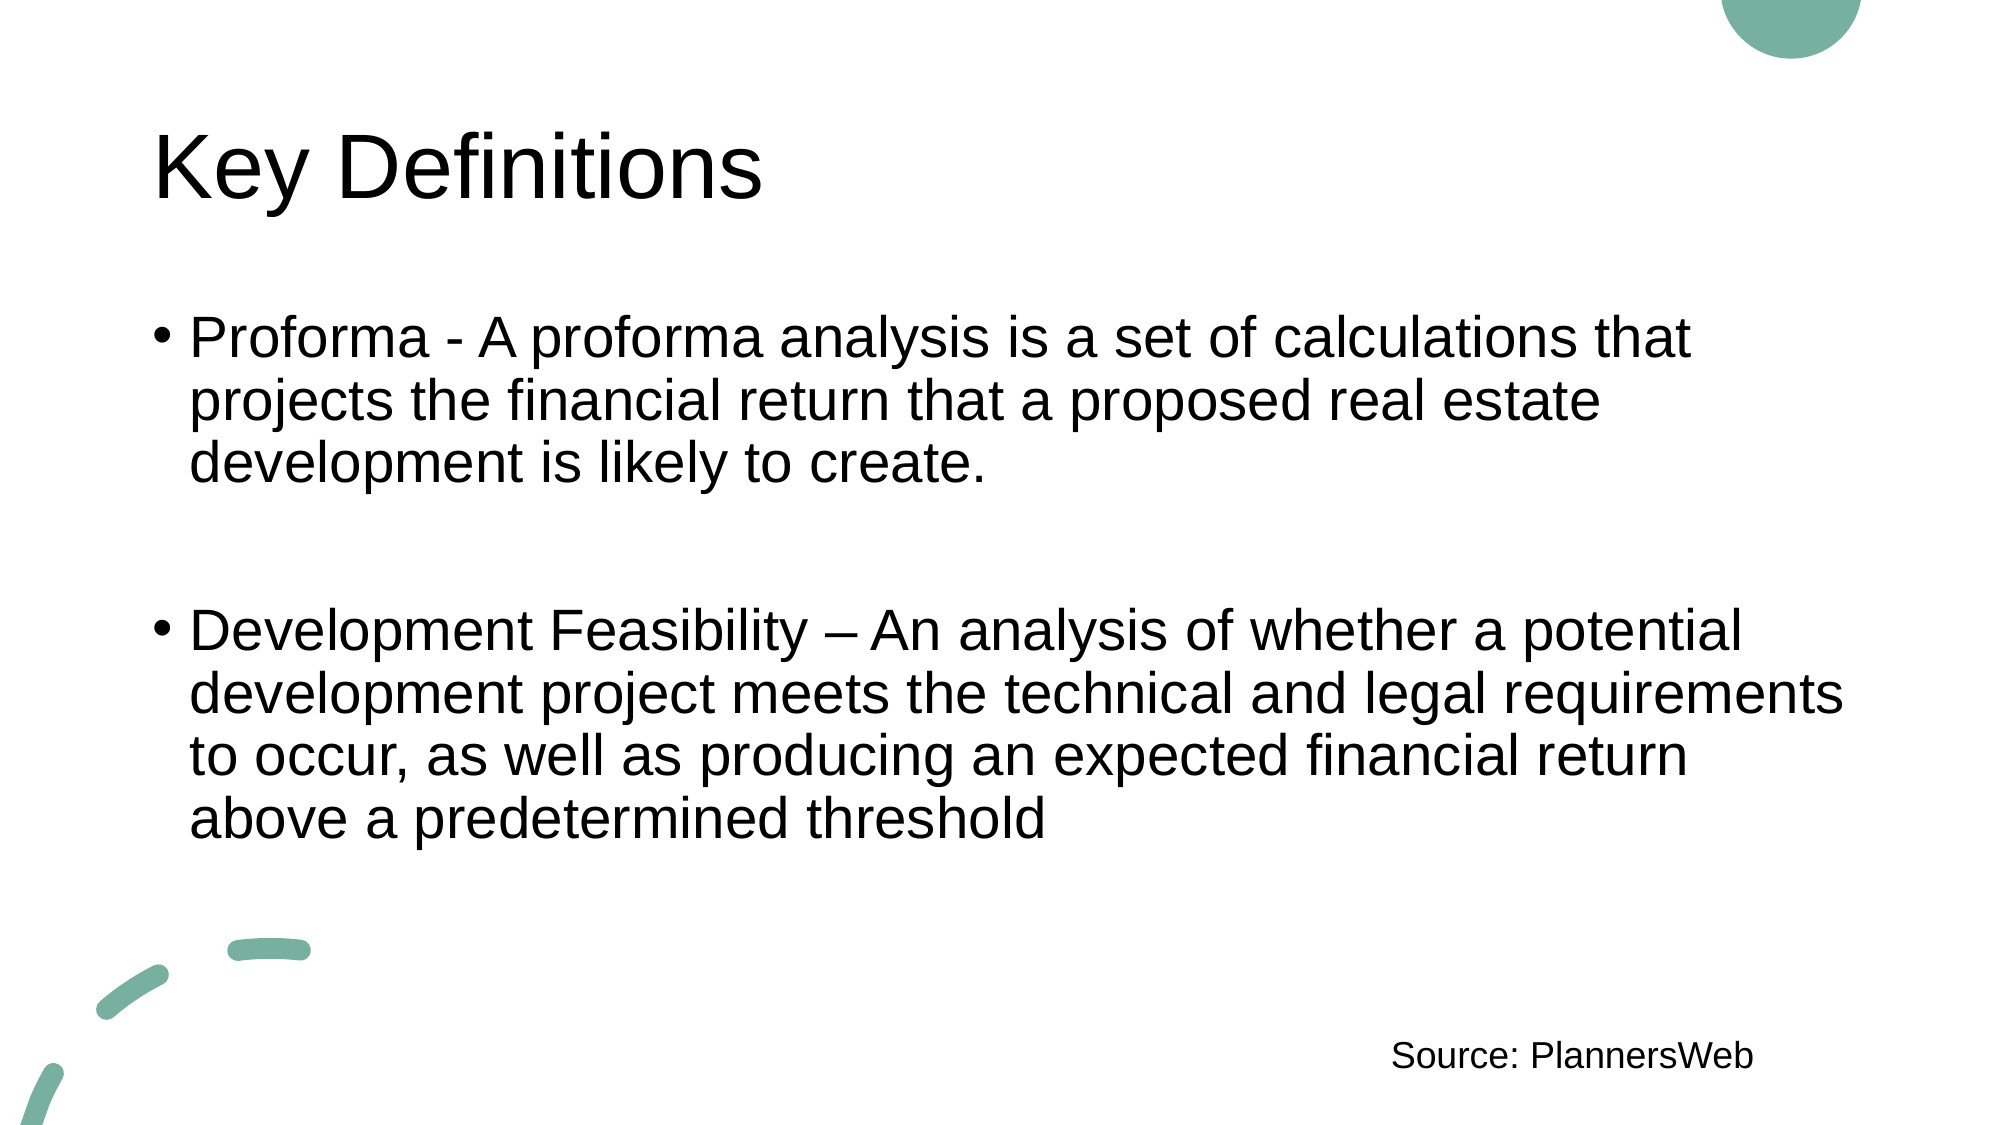

# Key Definitions
Proforma - A proforma analysis is a set of calculations that projects the financial return that a proposed real estate development is likely to create.

Development Feasibility – An analysis of whether a potential development project meets the technical and legal requirements to occur, as well as producing an expected financial return above a predetermined threshold
Source: PlannersWeb